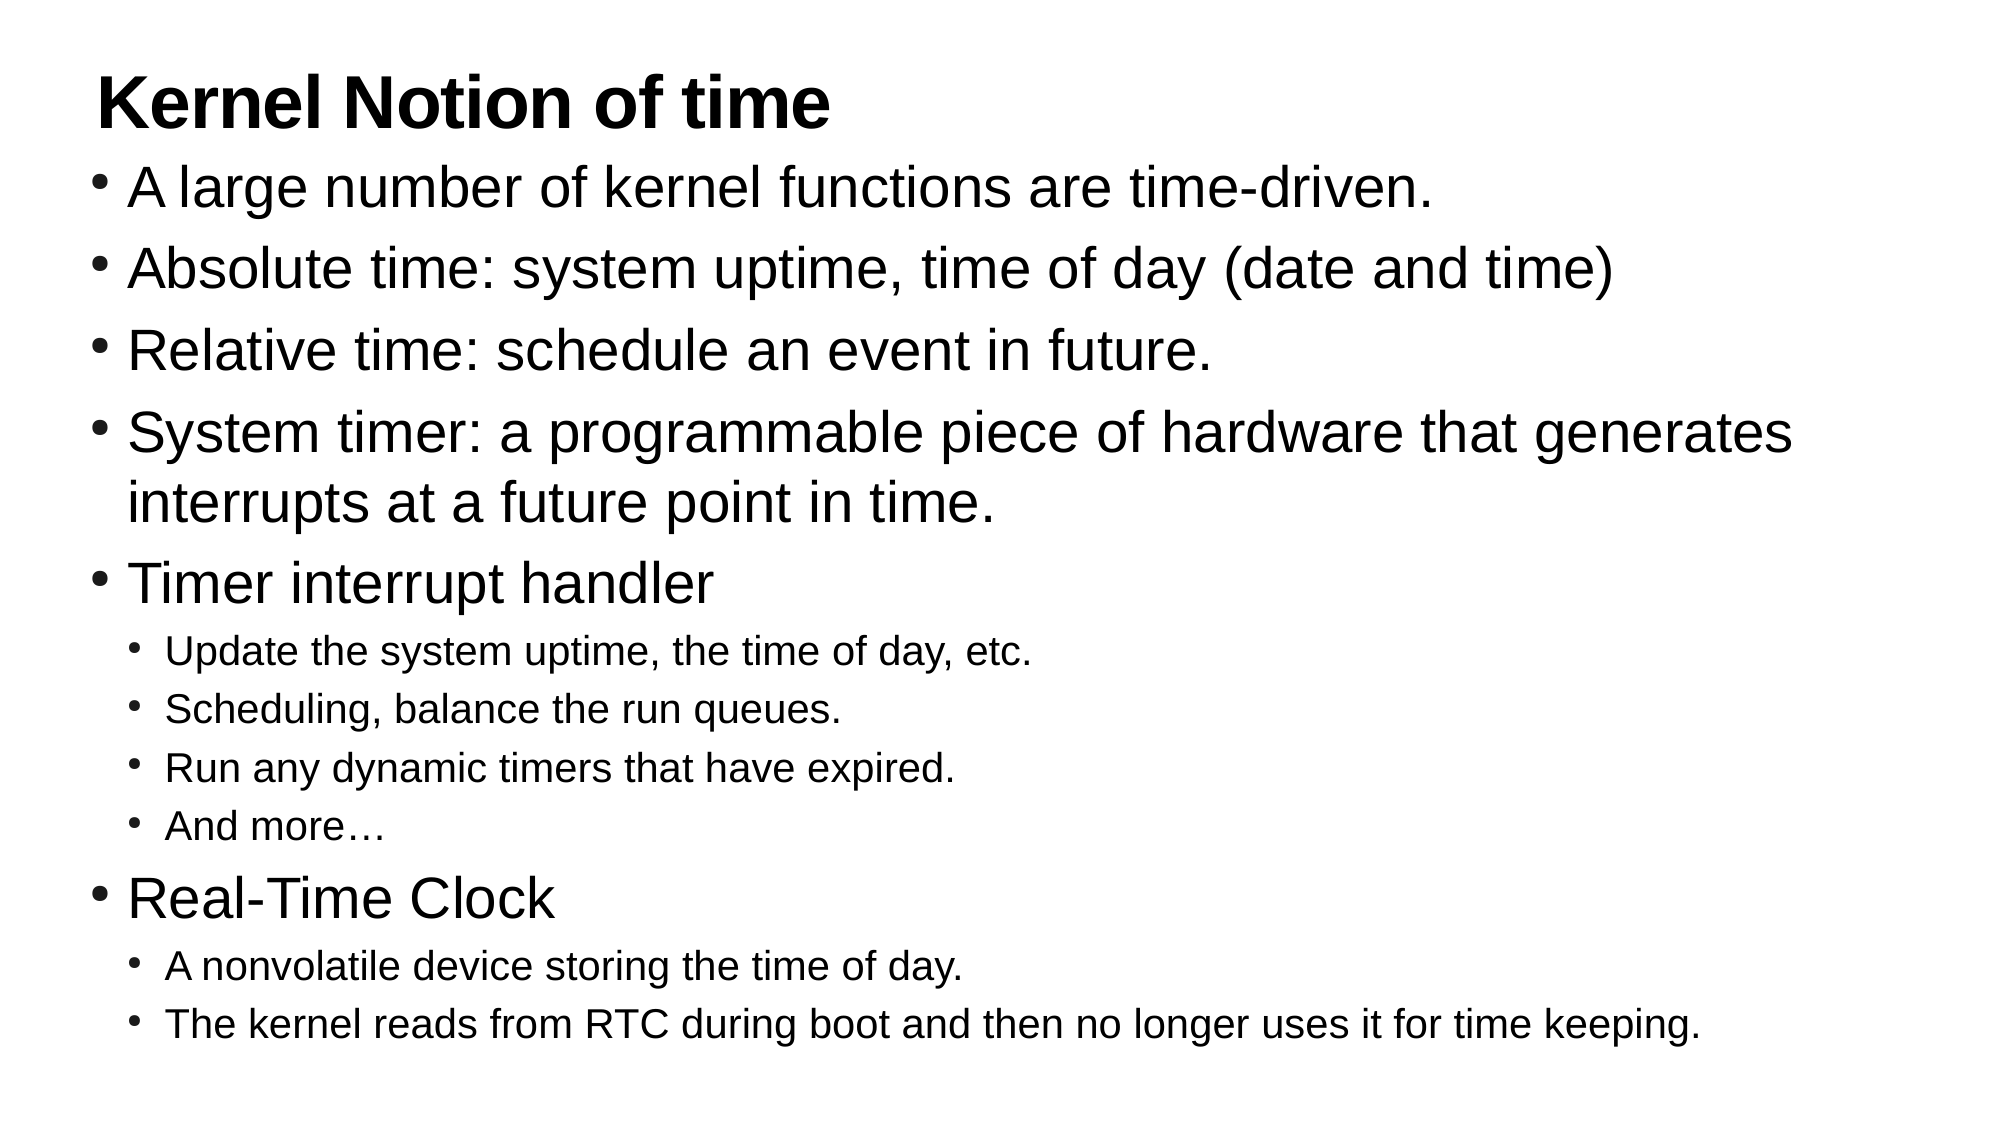

Kernel Notion of time
A large number of kernel functions are time-driven.
Absolute time: system uptime, time of day (date and time)
Relative time: schedule an event in future.
System timer: a programmable piece of hardware that generates interrupts at a future point in time.
Timer interrupt handler
Update the system uptime, the time of day, etc.
Scheduling, balance the run queues.
Run any dynamic timers that have expired.
And more…
Real-Time Clock
A nonvolatile device storing the time of day.
The kernel reads from RTC during boot and then no longer uses it for time keeping.